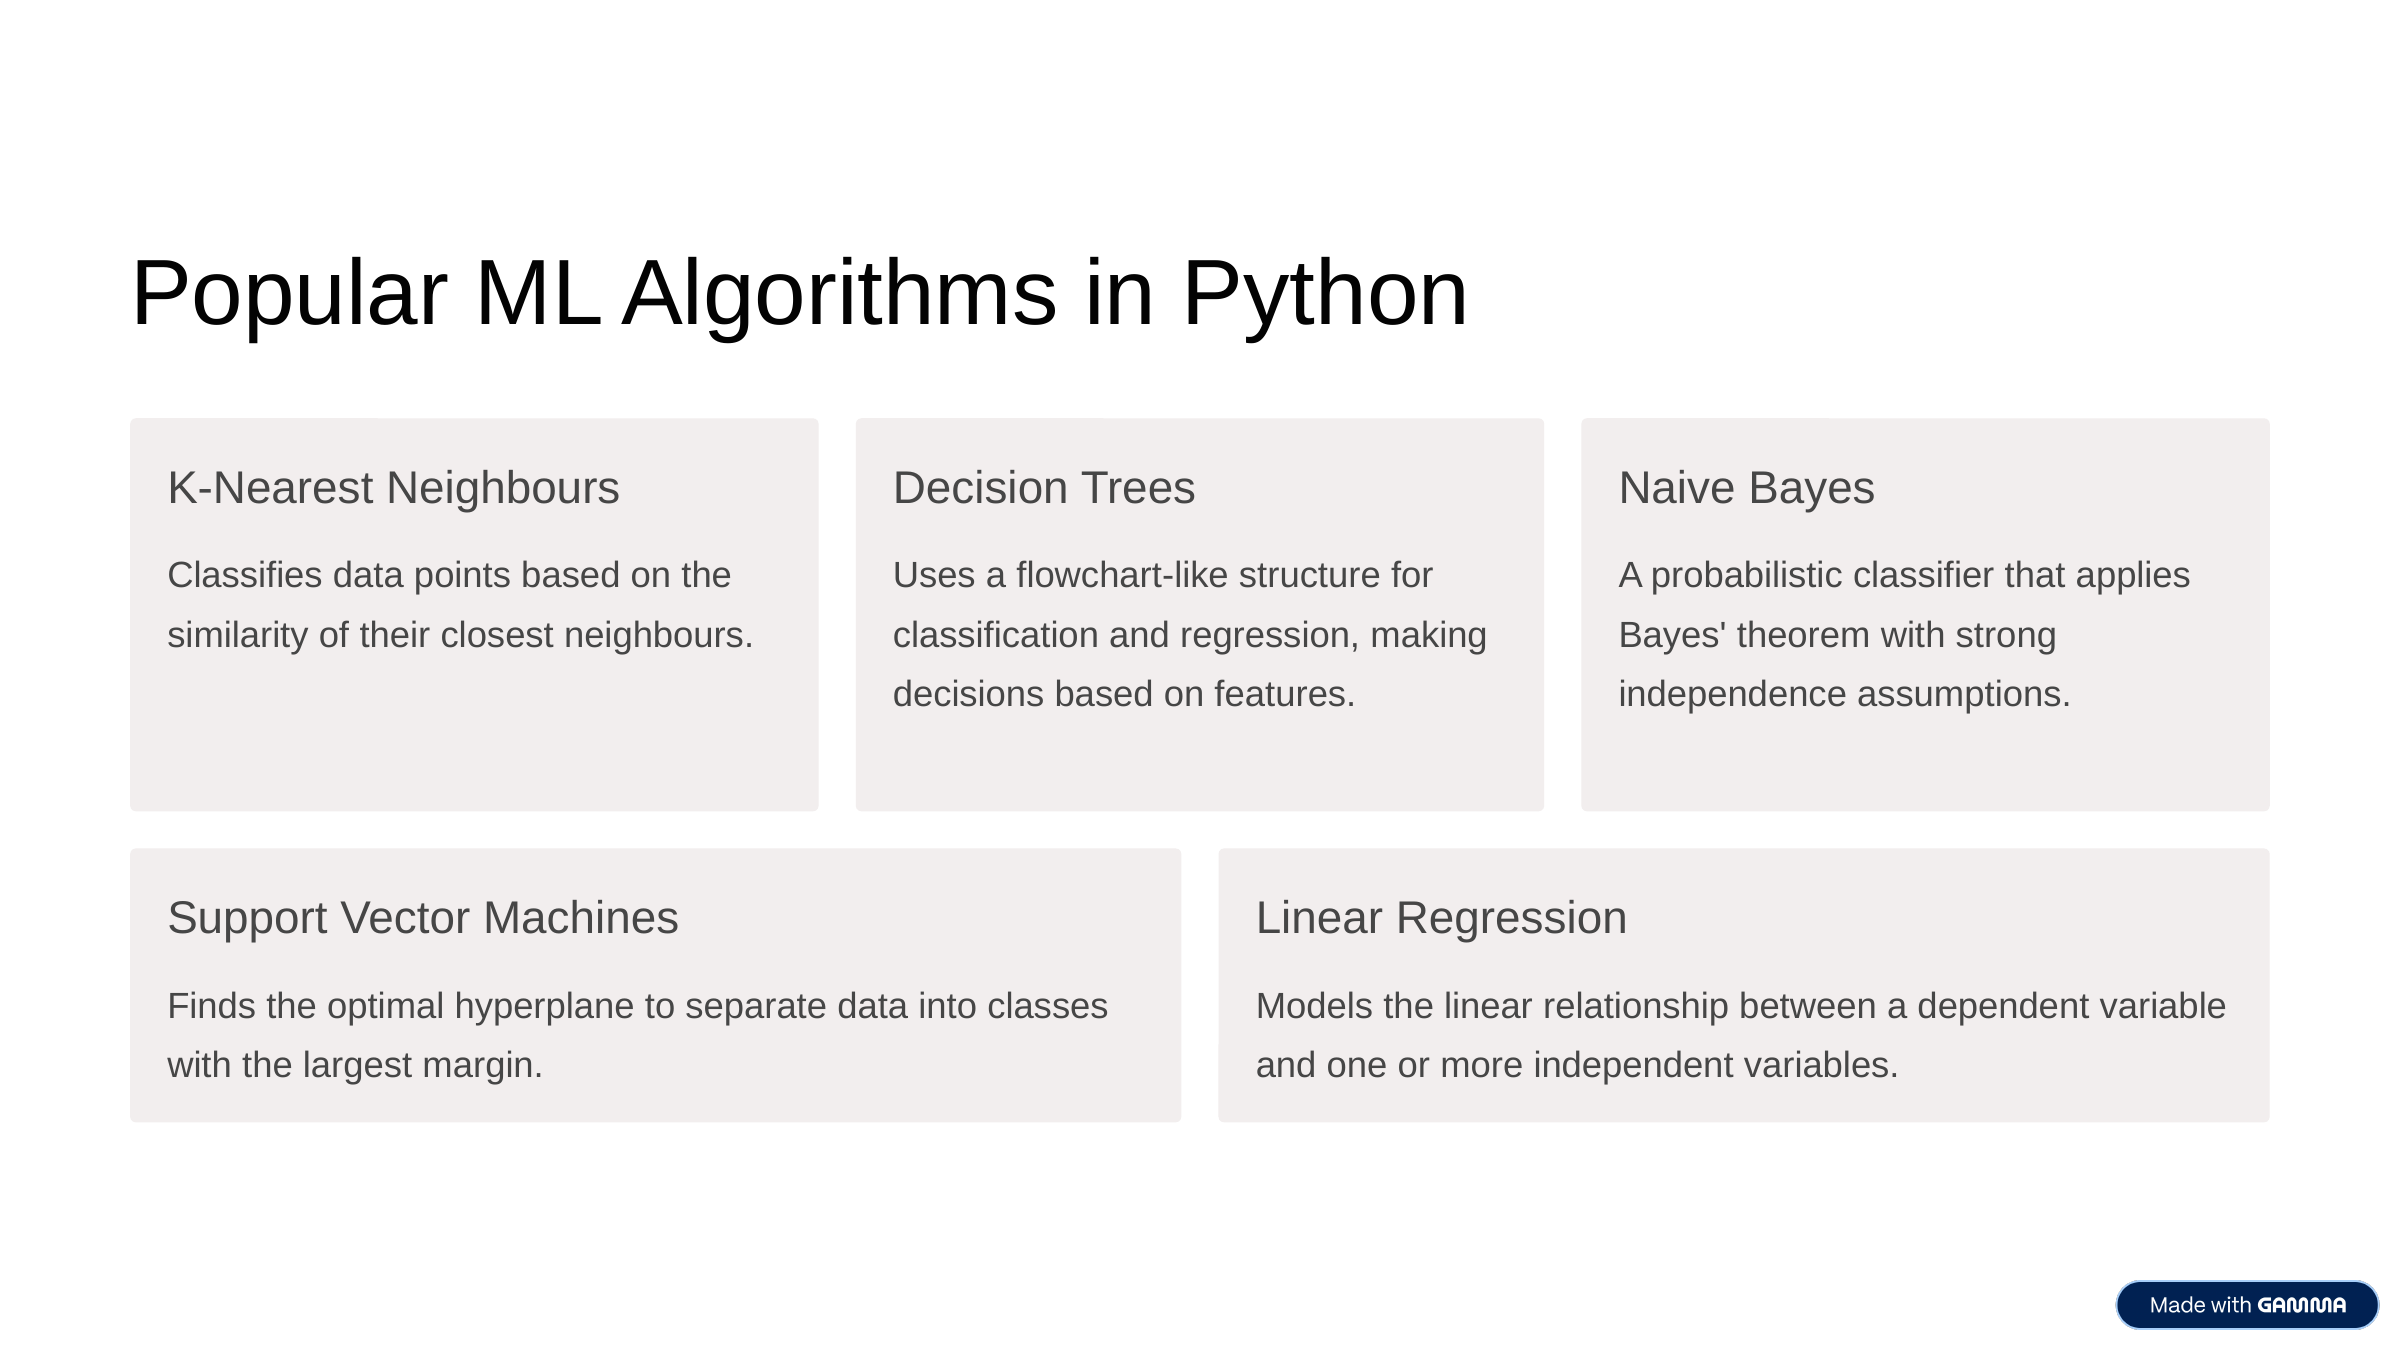

Popular ML Algorithms in Python

K-Nearest Neighbours
Decision Trees
Naive Bayes
Classifies data points based on the similarity of their closest neighbours.
Uses a flowchart-like structure for classification and regression, making decisions based on features.
A probabilistic classifier that applies Bayes' theorem with strong independence assumptions.

Support Vector Machines
Linear Regression
Finds the optimal hyperplane to separate data into classes with the largest margin.
Models the linear relationship between a dependent variable and one or more independent variables.